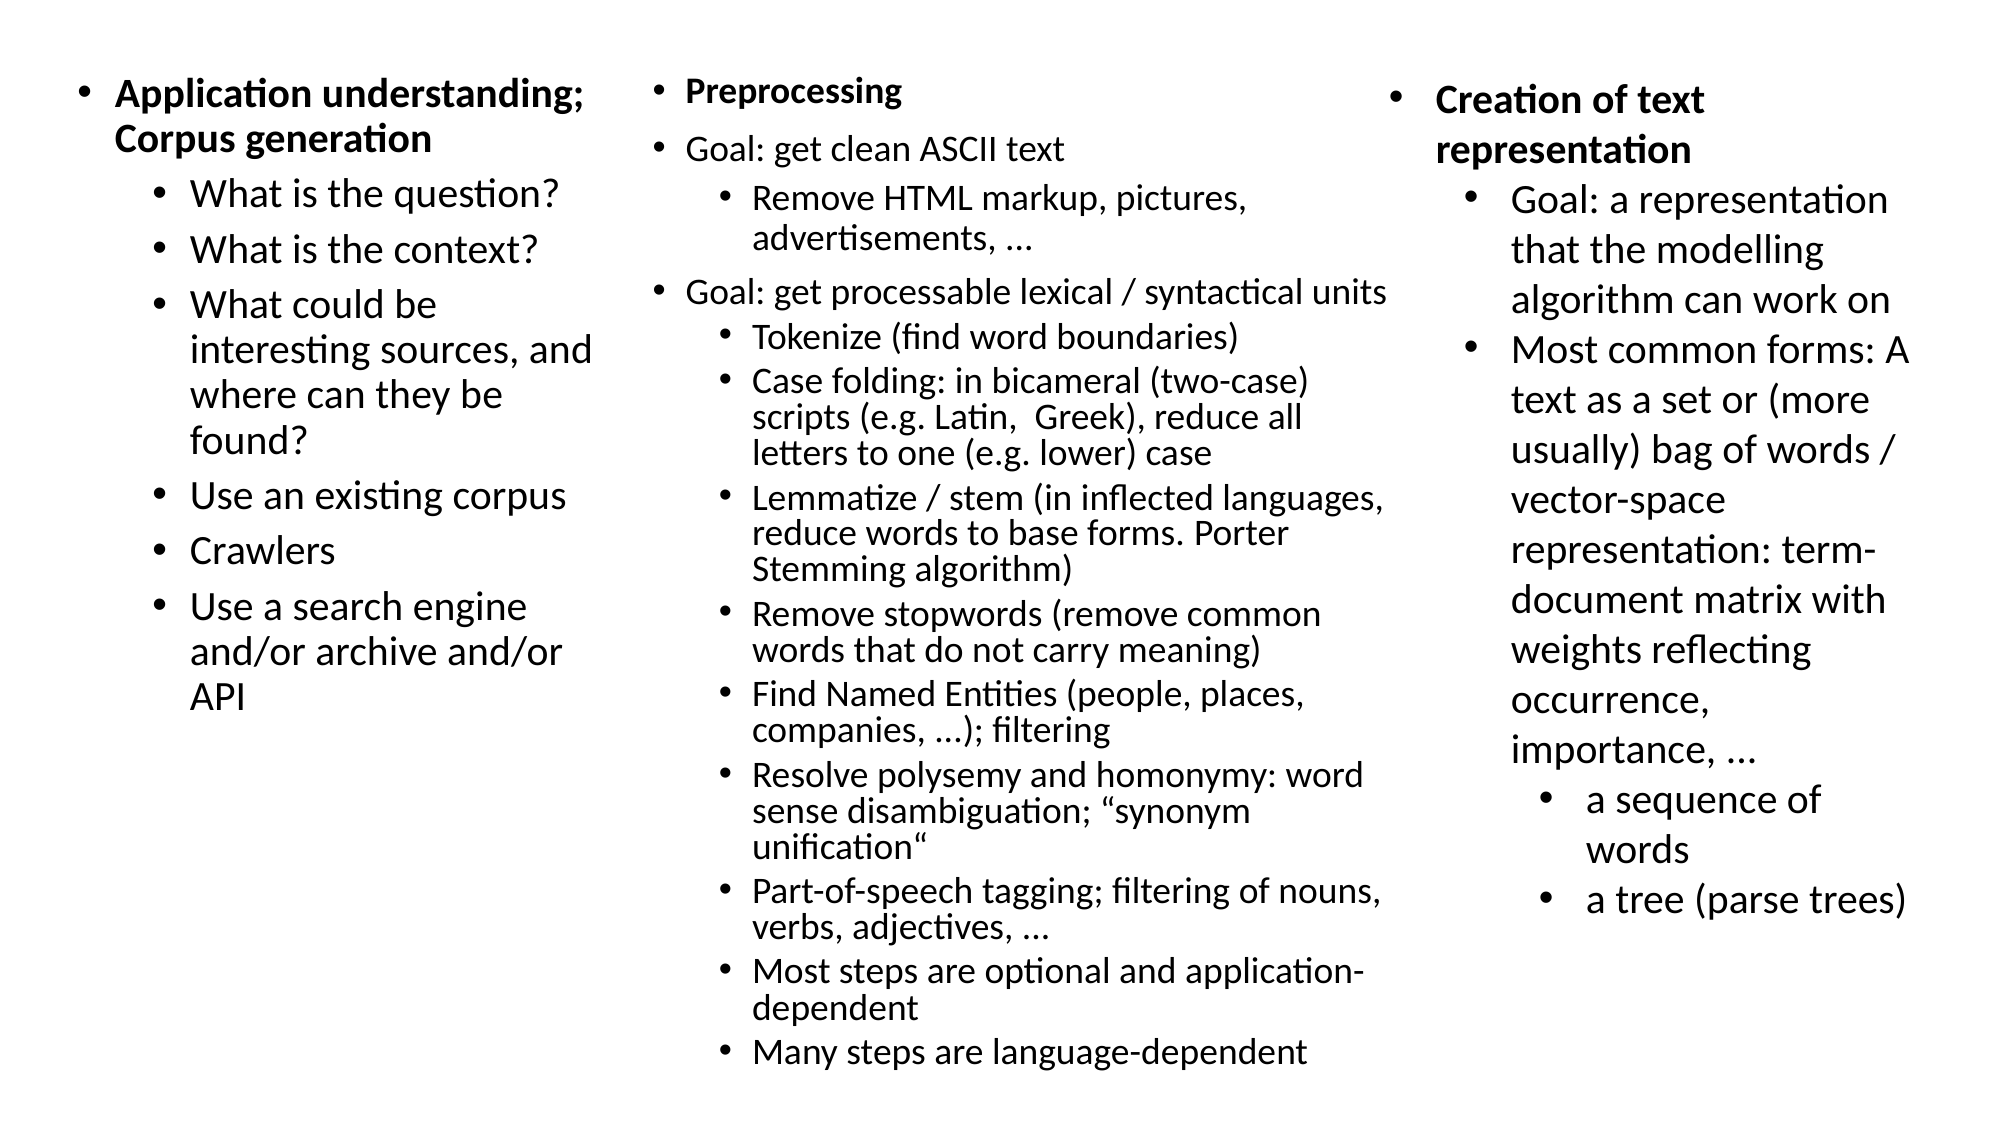

Application understanding; Corpus generation
What is the question?
What is the context?
What could be interesting sources, and where can they be found?
Use an existing corpus
Crawlers
Use a search engine and/or archive and/or API

Preprocessing
Goal: get clean ASCII text
Remove HTML markup, pictures, advertisements, ...
Goal: get processable lexical / syntactical units
Tokenize (find word boundaries)
Case folding: in bicameral (two-case) scripts (e.g. Latin,  Greek), reduce all letters to one (e.g. lower) case
Lemmatize / stem (in inflected languages, reduce words to base forms. Porter Stemming algorithm)
Remove stopwords (remove common words that do not carry meaning)
Find Named Entities (people, places, companies, ...); filtering
Resolve polysemy and homonymy: word sense disambiguation; “synonym unification“
Part-of-speech tagging; filtering of nouns, verbs, adjectives, ...
Most steps are optional and application-dependent
Many steps are language-dependent

Creation of text representation
Goal: a representation that the modelling algorithm can work on
Most common forms: A text as a set or (more usually) bag of words / vector-space representation: term-document matrix with weights reflecting occurrence, importance, ...
a sequence of words
a tree (parse trees)